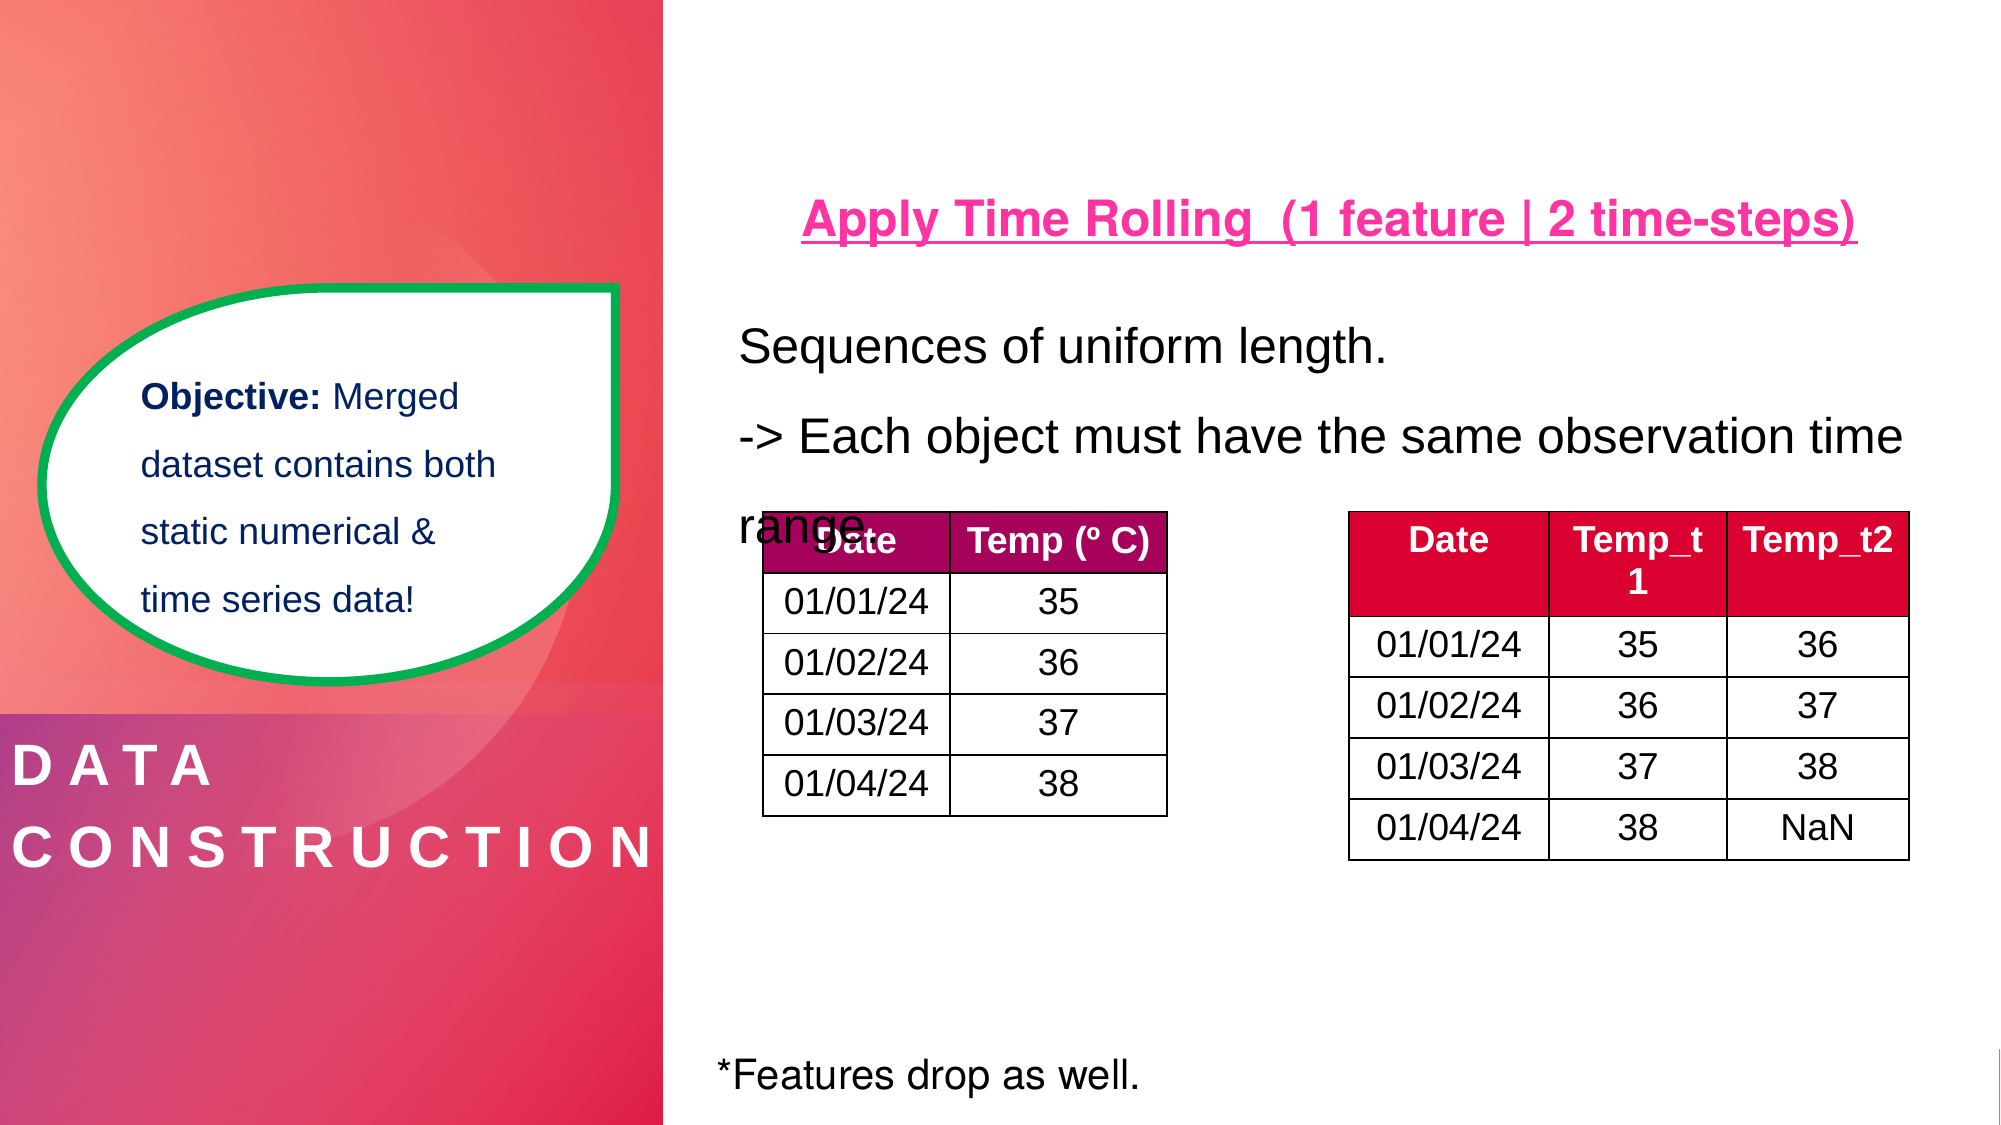

Apply Time Rolling  (1 feature | 2 time-steps)

Sequences of uniform length.
-> Each object must have the same observation time range.
Objective: Merged dataset contains both static numerical & time series data!
| Date | Temp\_t1 | Temp\_t2 |
| --- | --- | --- |
| 01/01/24 | 35 | 36 |
| 01/02/24 | 36 | 37 |
| 01/03/24 | 37 | 38 |
| 01/04/24 | 38 | NaN |
| Date | Temp (º C) |
| --- | --- |
| 01/01/24 | 35 |
| 01/02/24 | 36 |
| 01/03/24 | 37 |
| 01/04/24 | 38 |

Data
CONSTRUCTION
*Features drop as well.

9